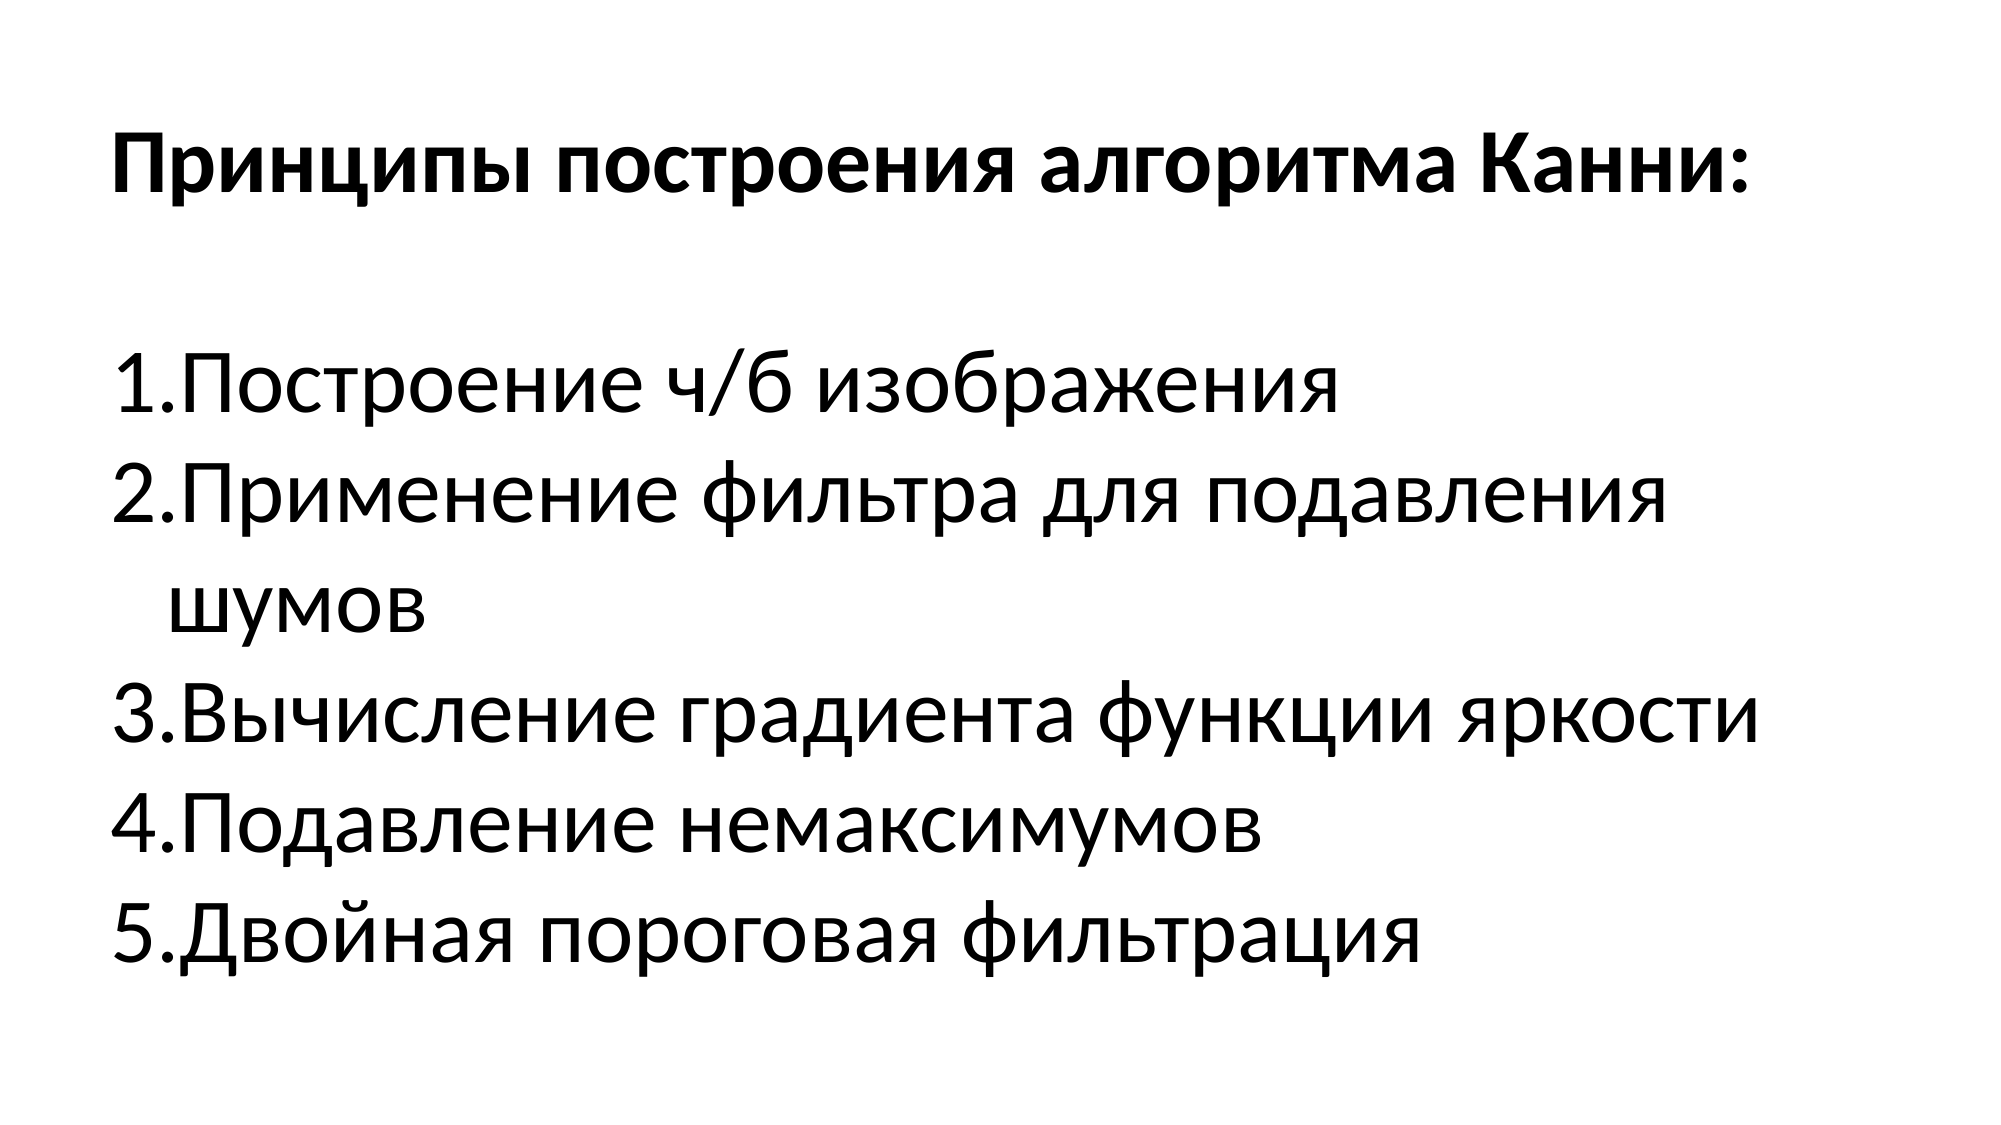

Принципы построения алгоритма Канни:

Построение ч/б изображения
Применение фильтра для подавления шумов
Вычисление градиента функции яркости
Подавление немаксимумов
Двойная пороговая фильтрация